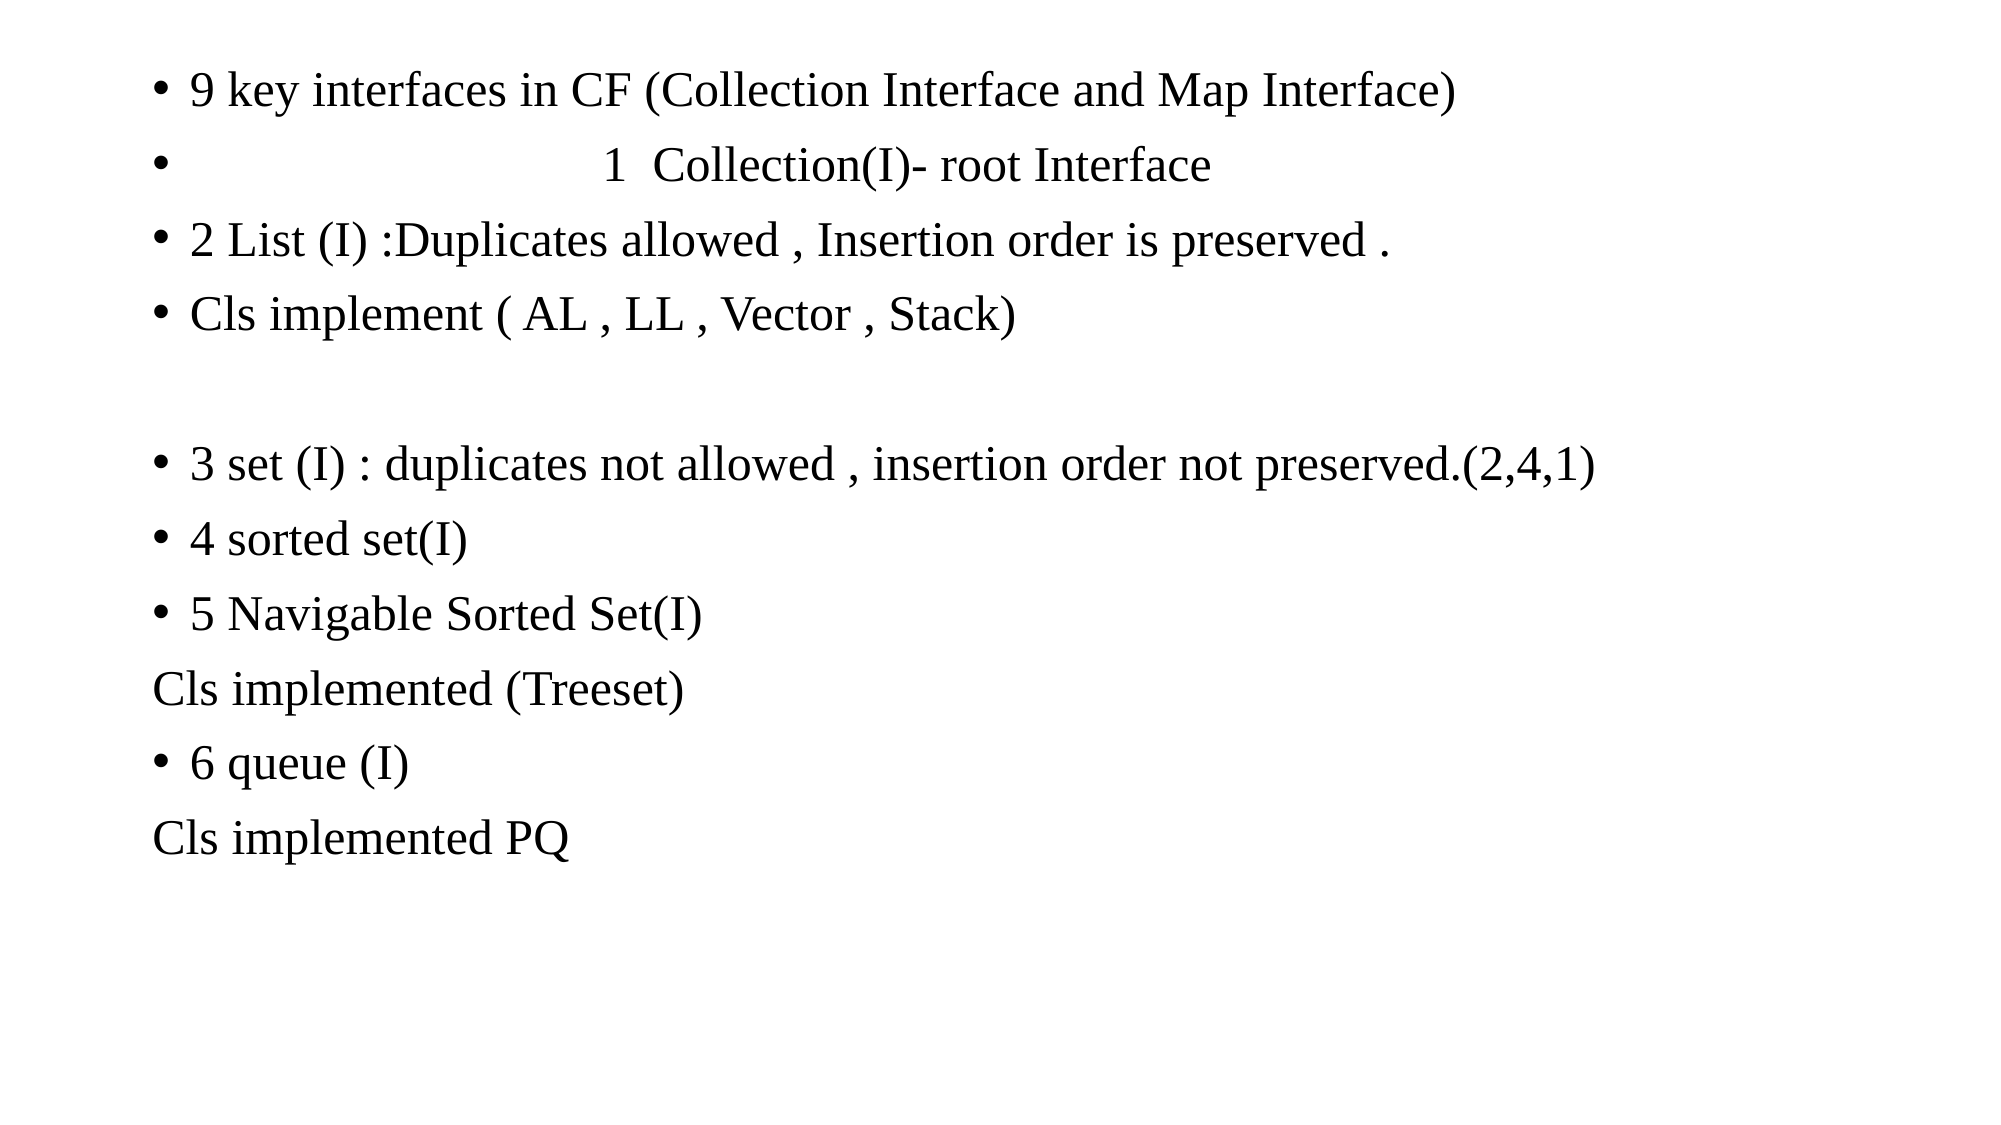

9 key interfaces in CF (Collection Interface and Map Interface)
                                 1  Collection(I)- root Interface
2 List (I) :Duplicates allowed , Insertion order is preserved .
Cls implement ( AL , LL , Vector , Stack)

3 set (I) : duplicates not allowed , insertion order not preserved.(2,4,1)
4 sorted set(I)
5 Navigable Sorted Set(I)
Cls implemented (Treeset)
6 queue (I)
Cls implemented PQ